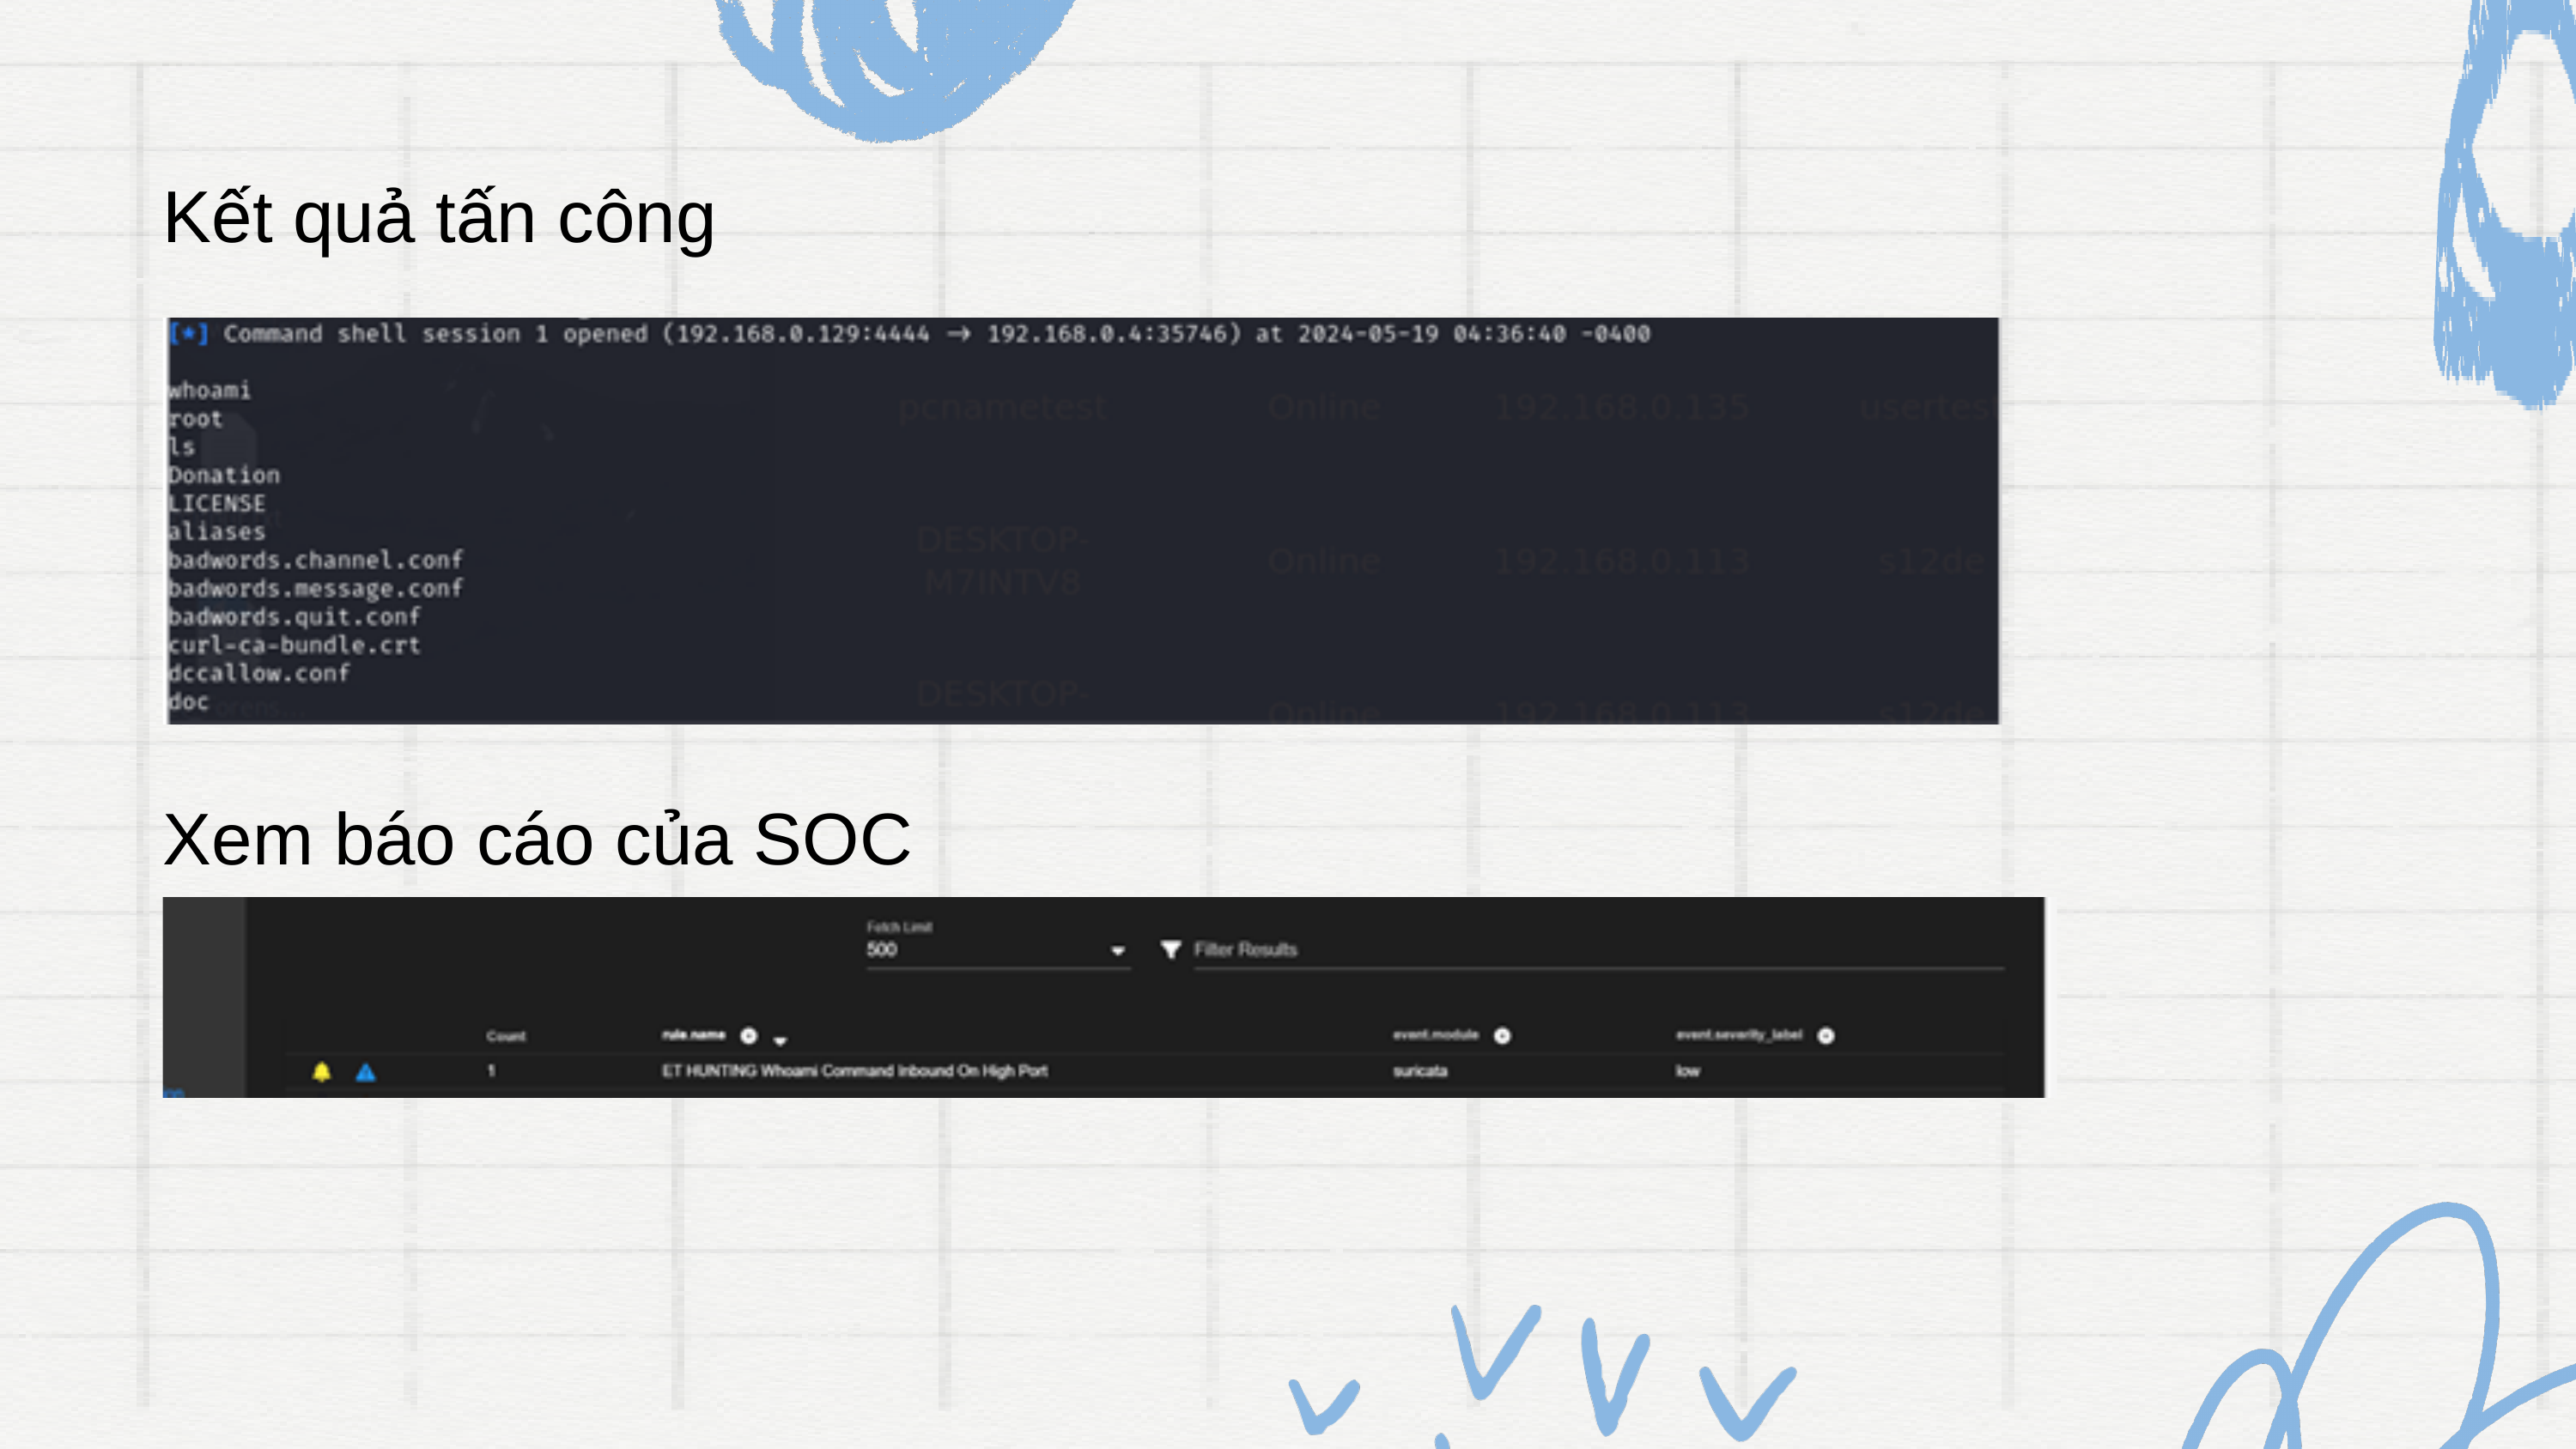

Kết quả tấn công

Xem báo cáo của SOC